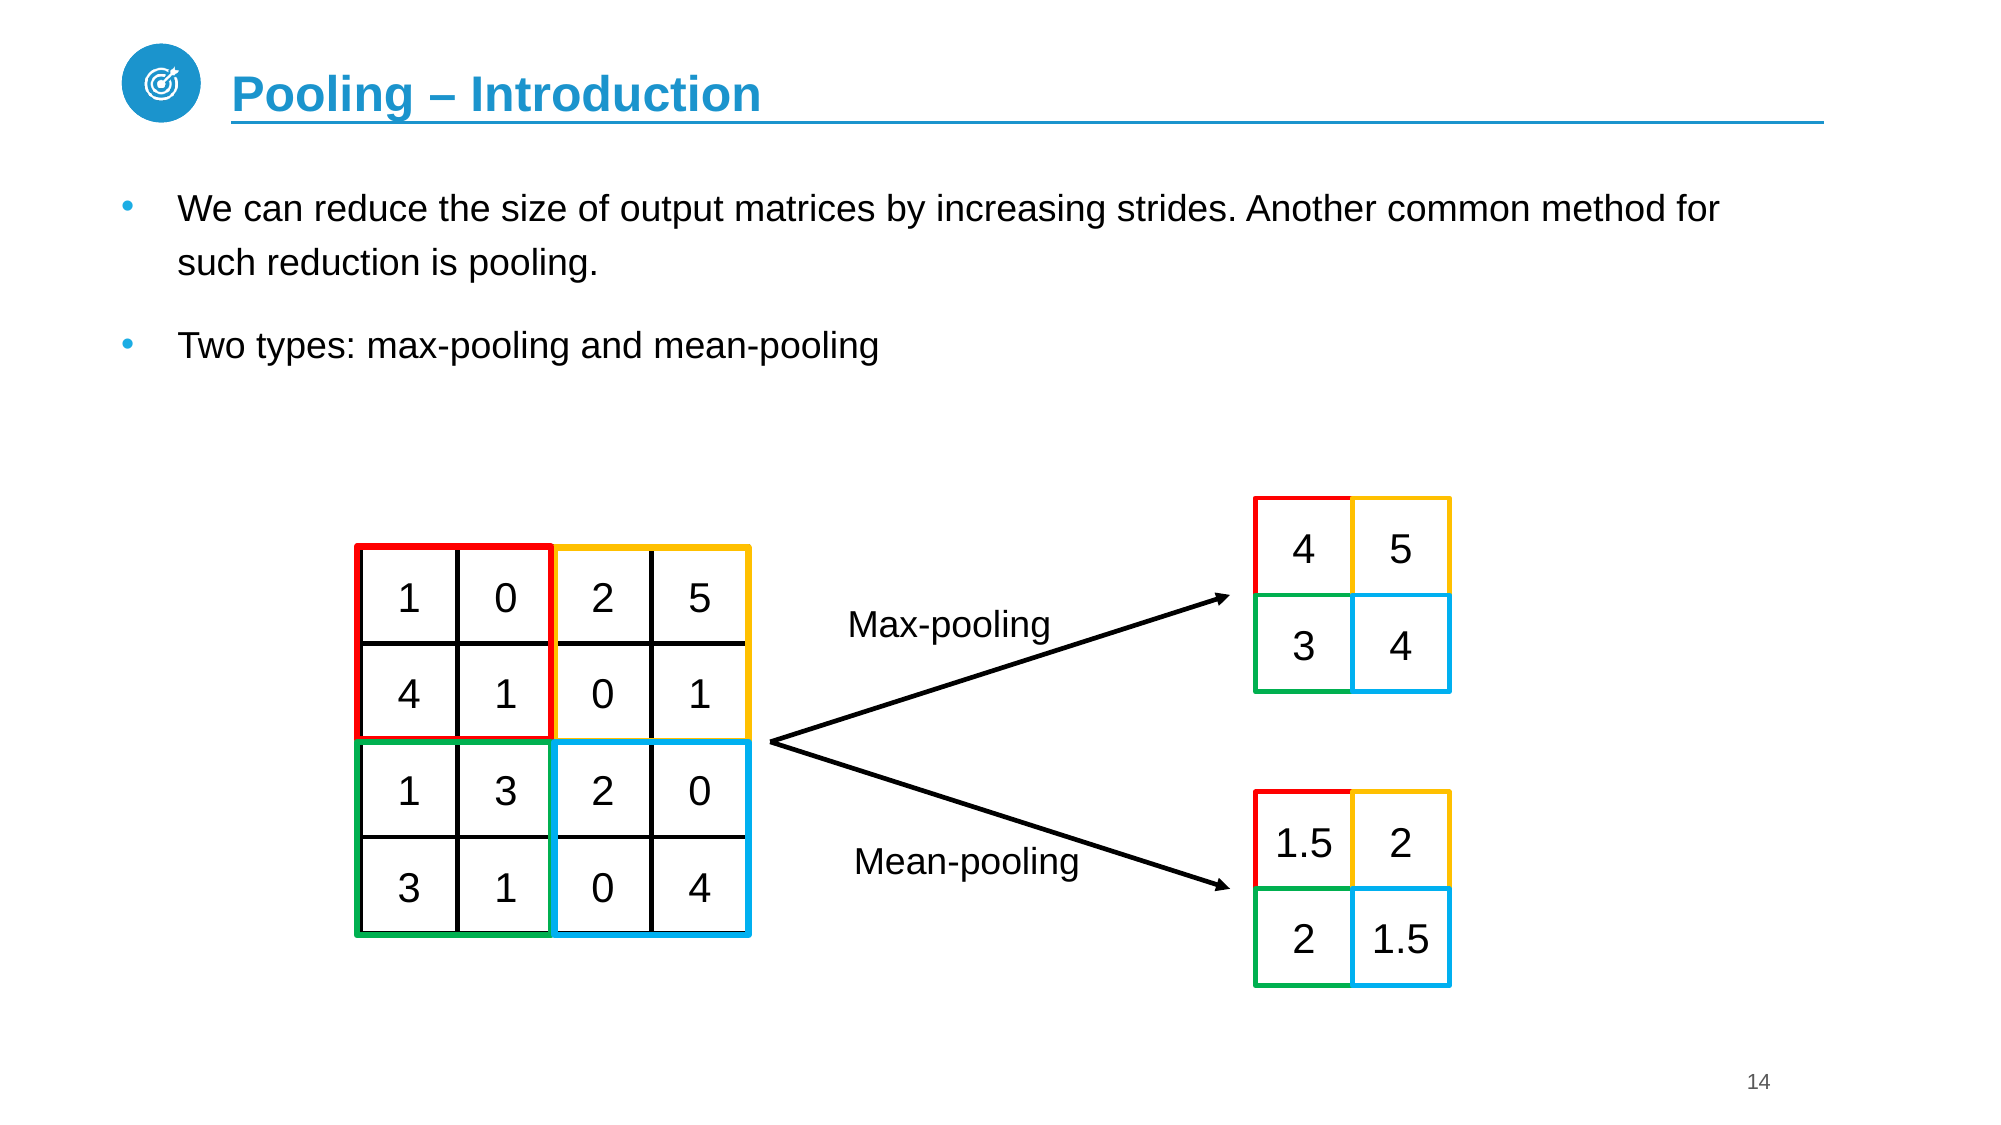

# Pooling – Introduction
We can reduce the size of output matrices by increasing strides. Another common method for such reduction is pooling.
Two types: max-pooling and mean-pooling
4
5

1
0
2
5

Max-pooling
3
4
4
1
0
1
1
3
2
0

1.5
2
Mean-pooling
3
1
0
4
2
1.5